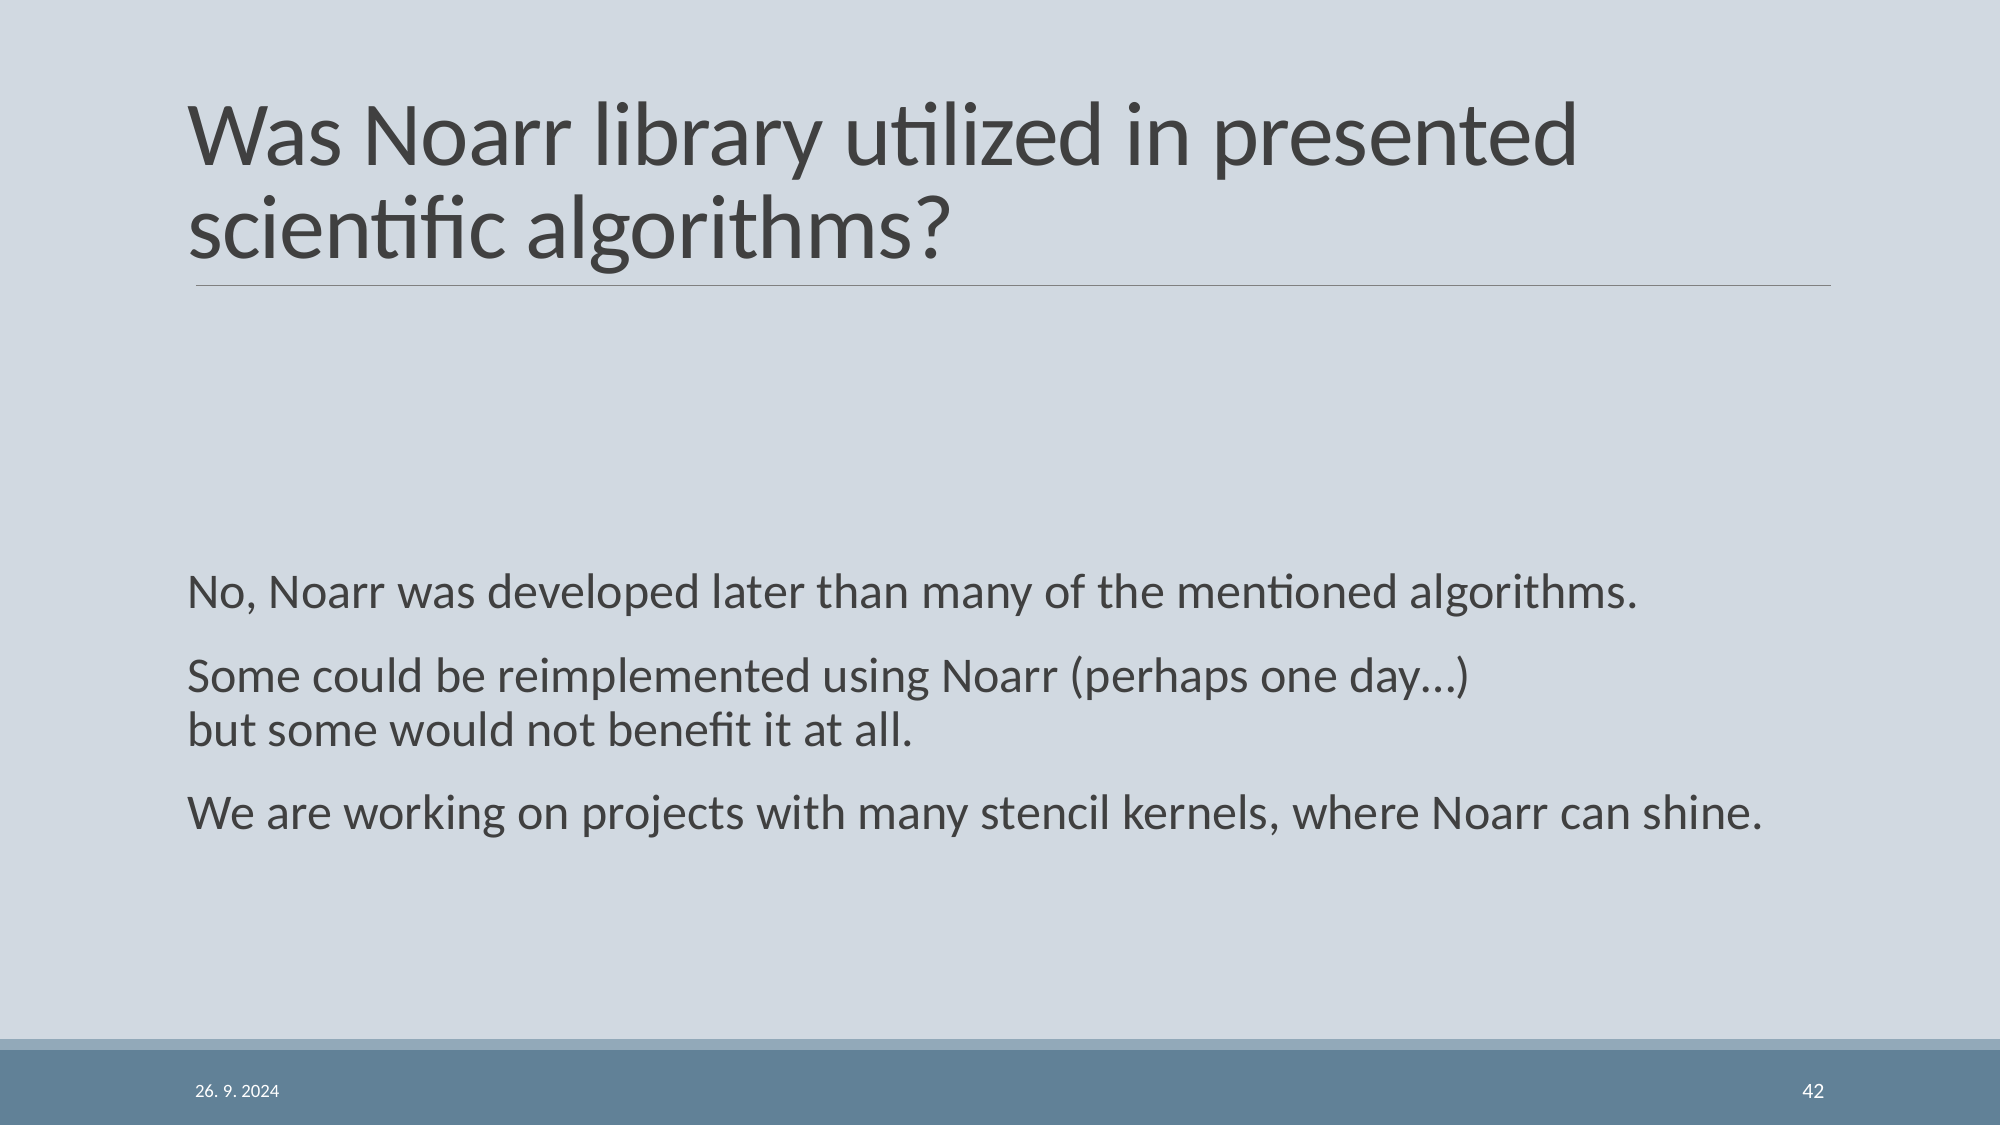

# Was Noarr library utilized in presented scientific algorithms?

No, Noarr was developed later than many of the mentioned algorithms.
Some could be reimplemented using Noarr (perhaps one day…)
but some would not benefit it at all.
We are working on projects with many stencil kernels, where Noarr can shine.
26. 9. 2024
42